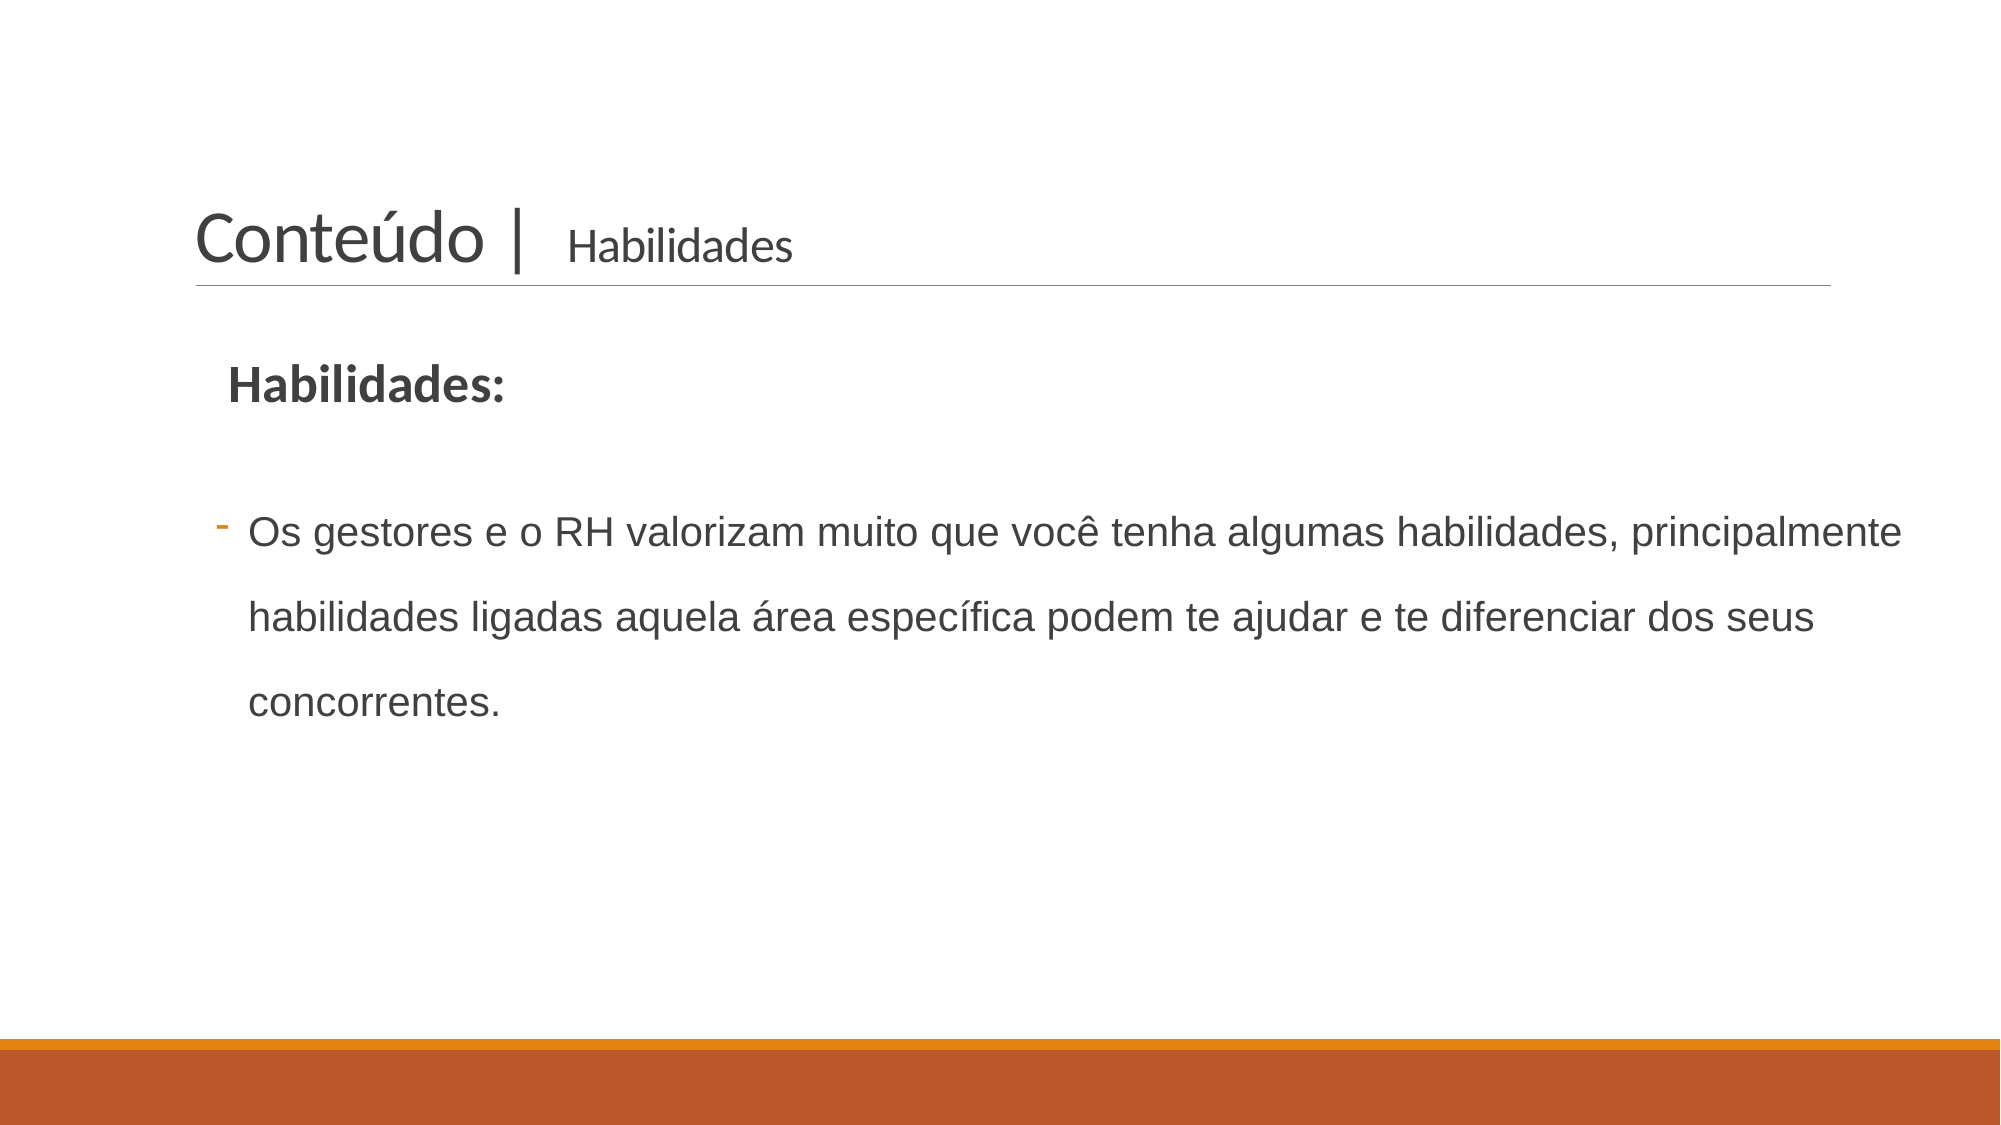

# Conteúdo |  Habilidades

    Habilidades:

Os gestores e o RH valorizam muito que você tenha algumas habilidades, principalmente habilidades ligadas aquela área específica podem te ajudar e te diferenciar dos seus concorrentes.